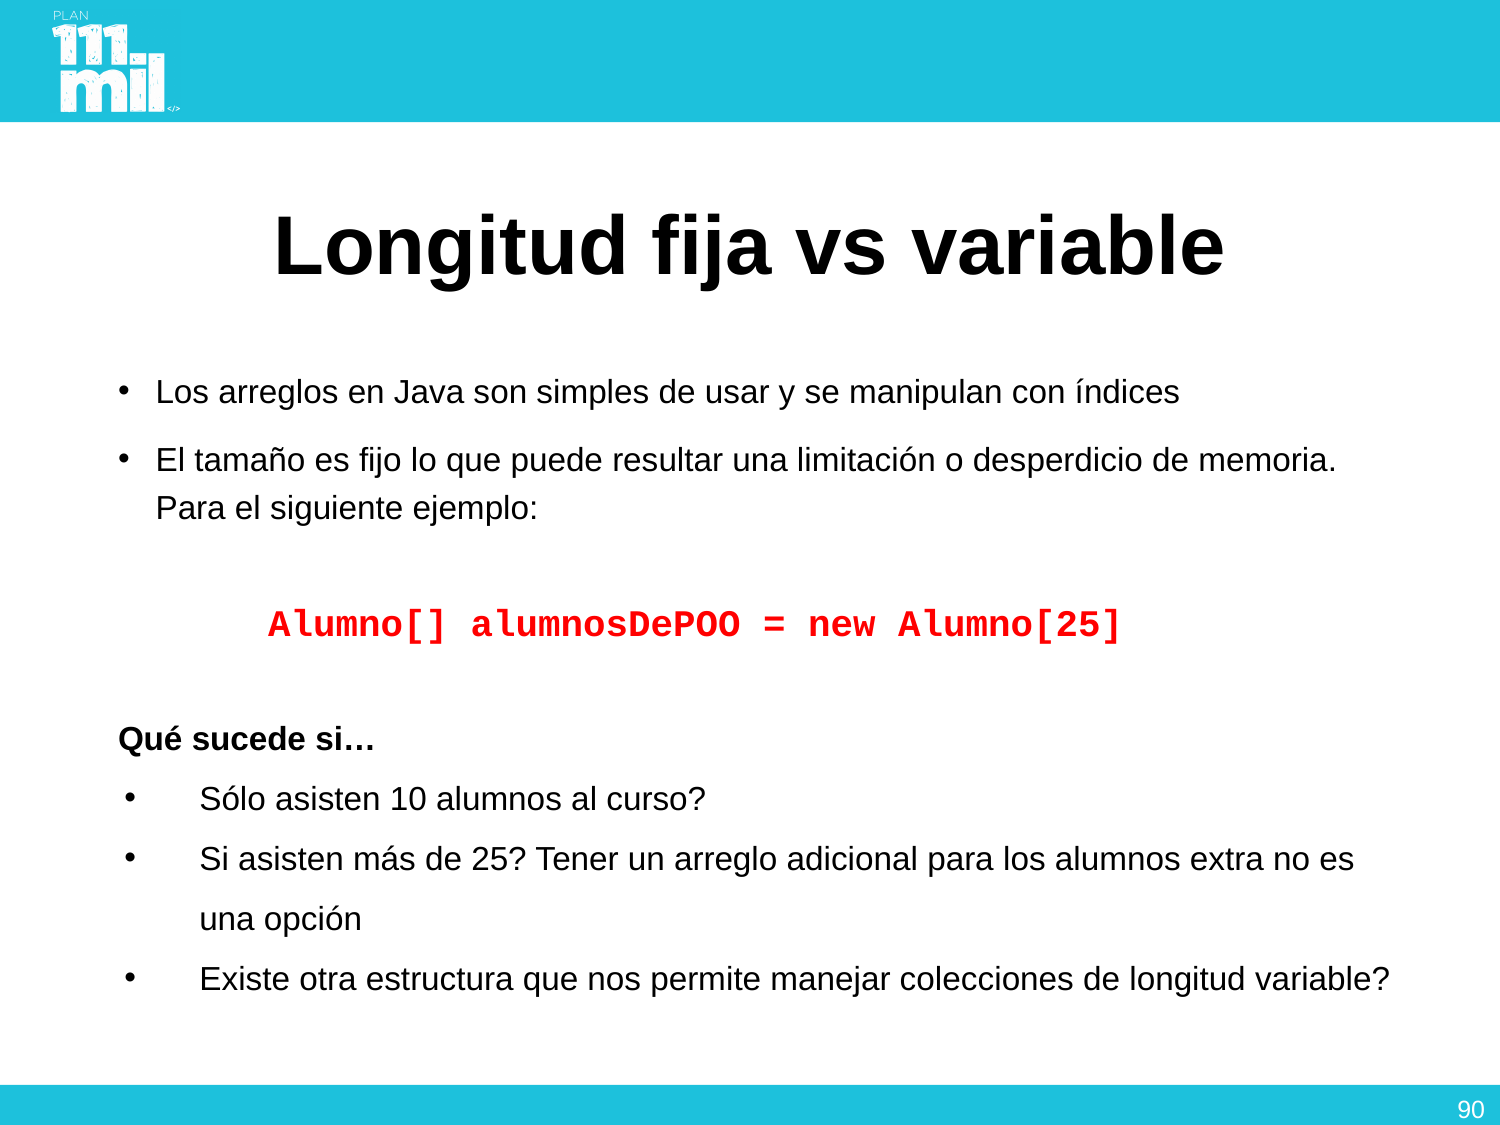

# Longitud fija vs variable
Los arreglos en Java son simples de usar y se manipulan con índices
El tamaño es fijo lo que puede resultar una limitación o desperdicio de memoria.
Para el siguiente ejemplo:

	Alumno[] alumnosDePOO = new Alumno[25]

Qué sucede si…
Sólo asisten 10 alumnos al curso?
Si asisten más de 25? Tener un arreglo adicional para los alumnos extra no es una opción
Existe otra estructura que nos permite manejar colecciones de longitud variable?

90